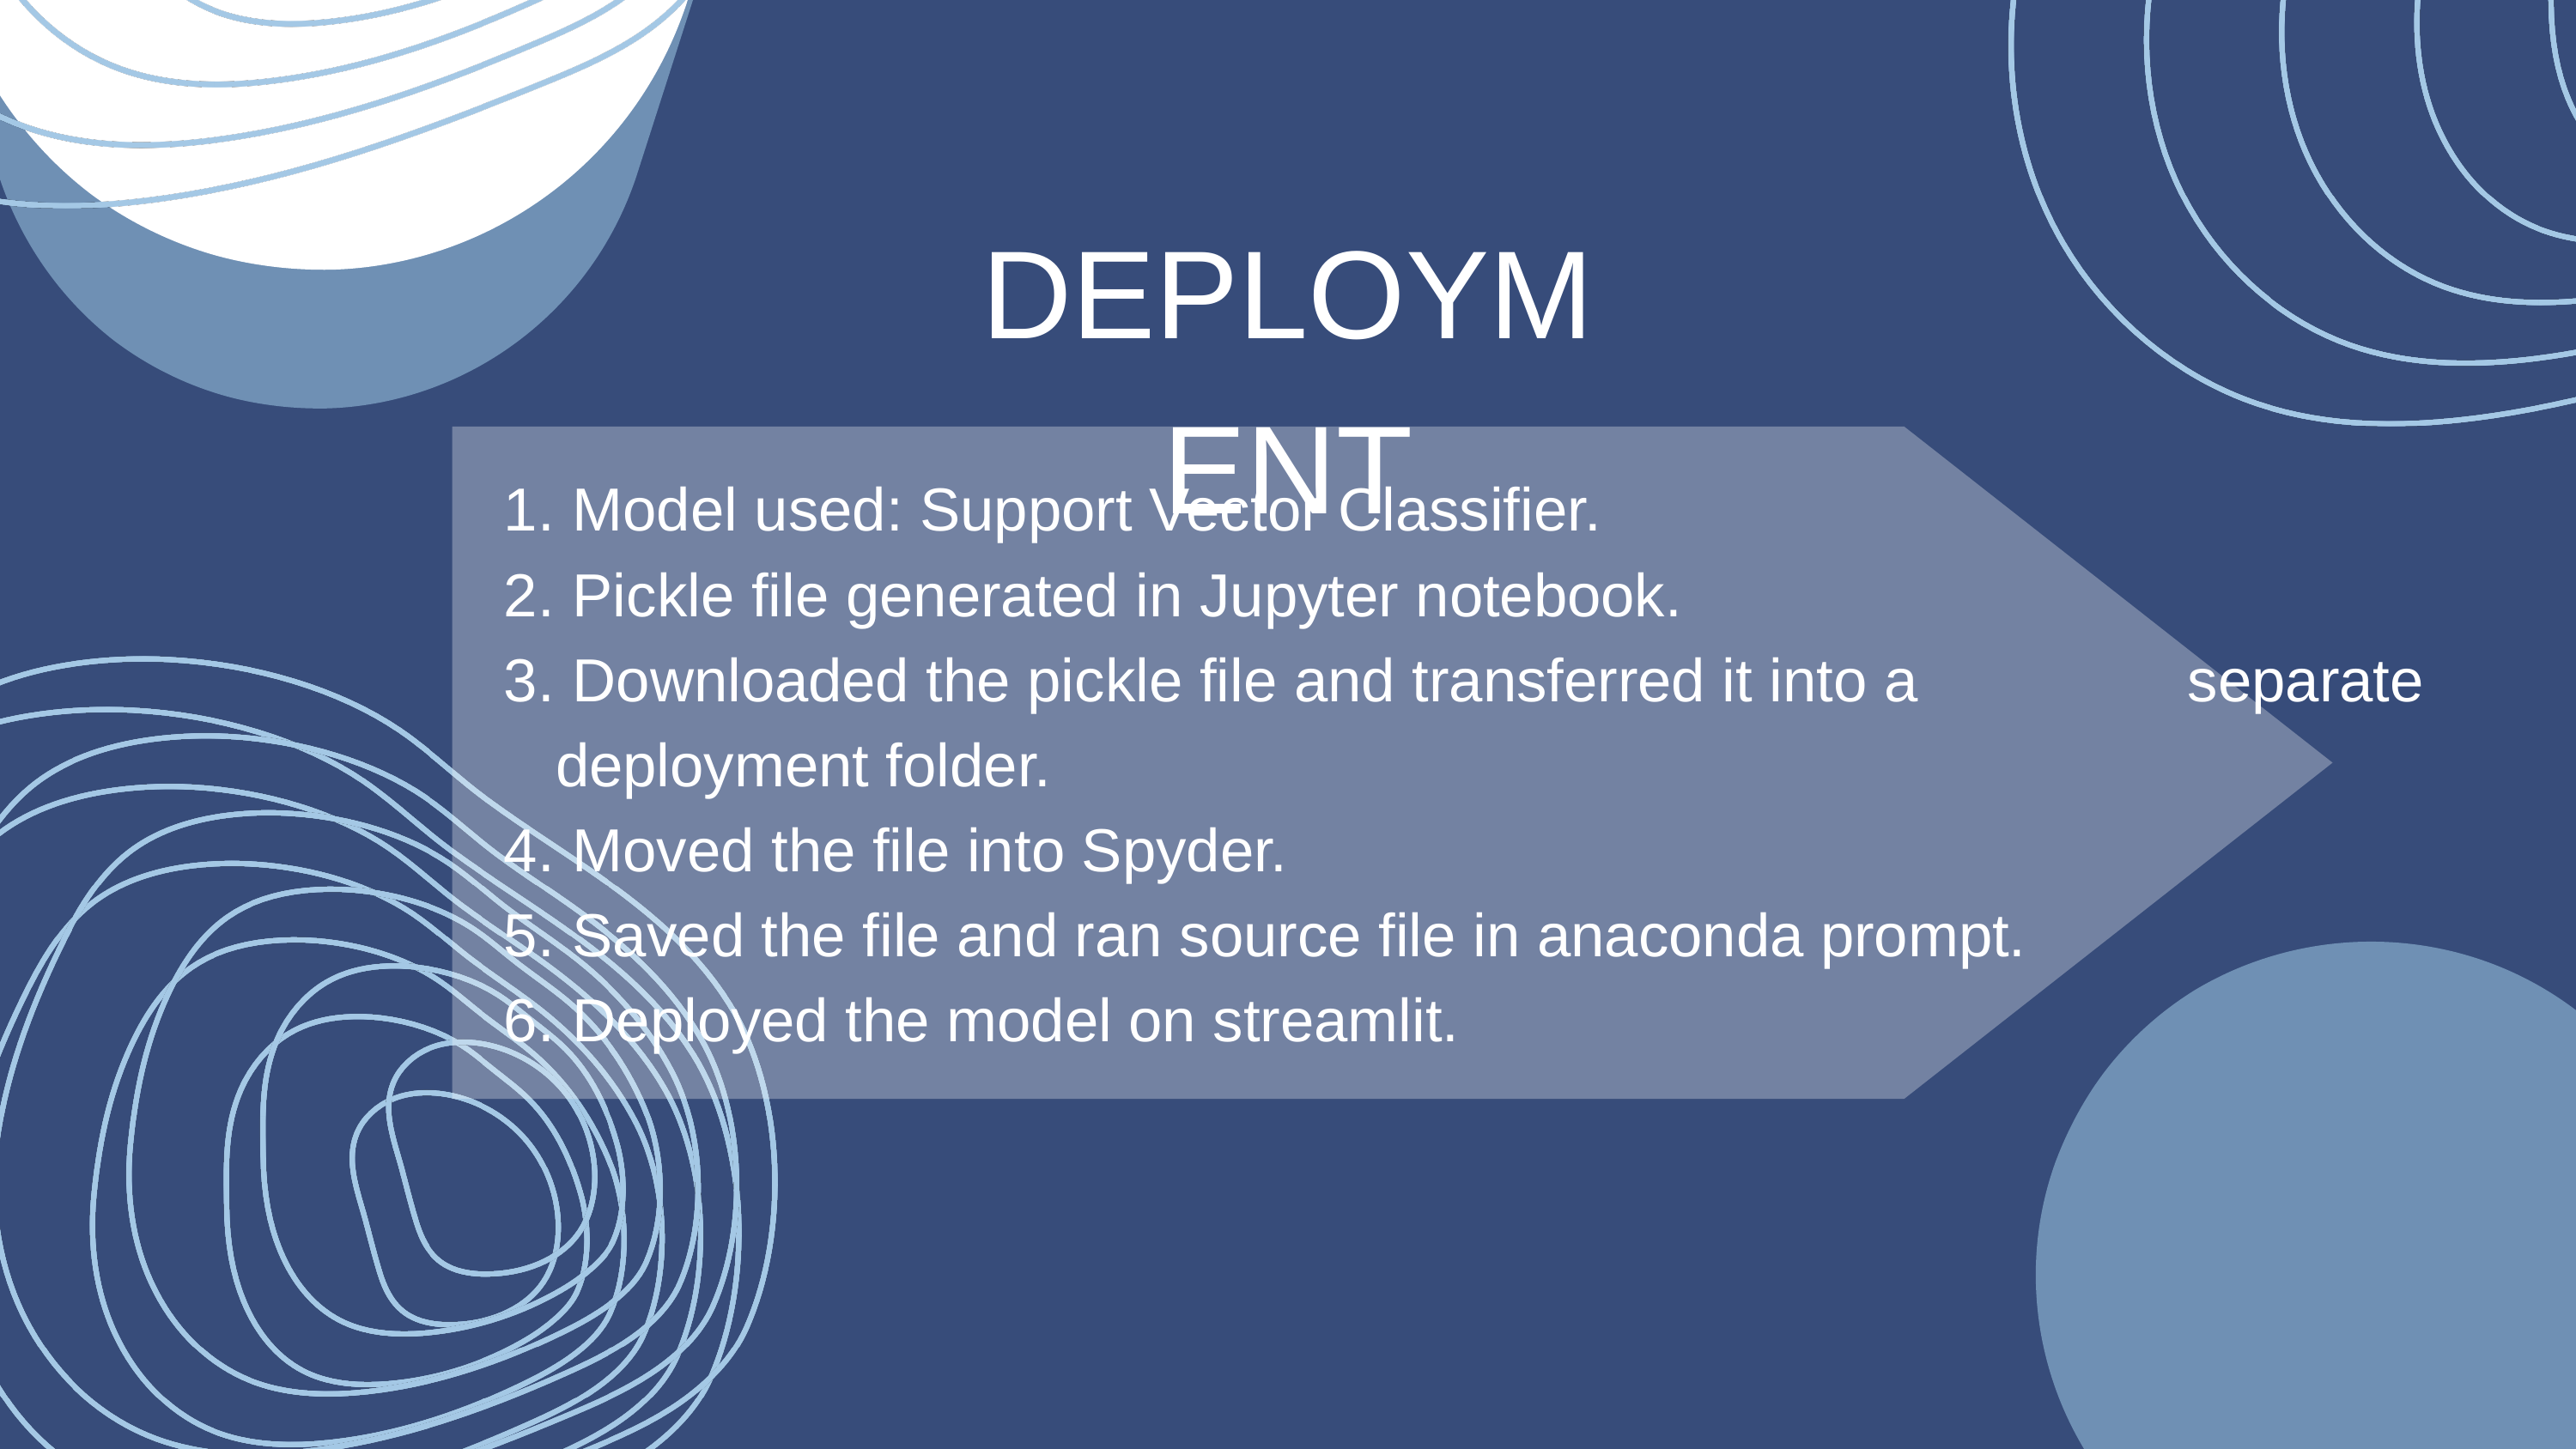

DEPLOYMENT

 Model used: Support Vector Classifier.
 Pickle file generated in Jupyter notebook.
 Downloaded the pickle file and transferred it into a                separate deployment folder.
 Moved the file into Spyder.
 Saved the file and ran source file in anaconda prompt.
 Deployed the model on streamlit.